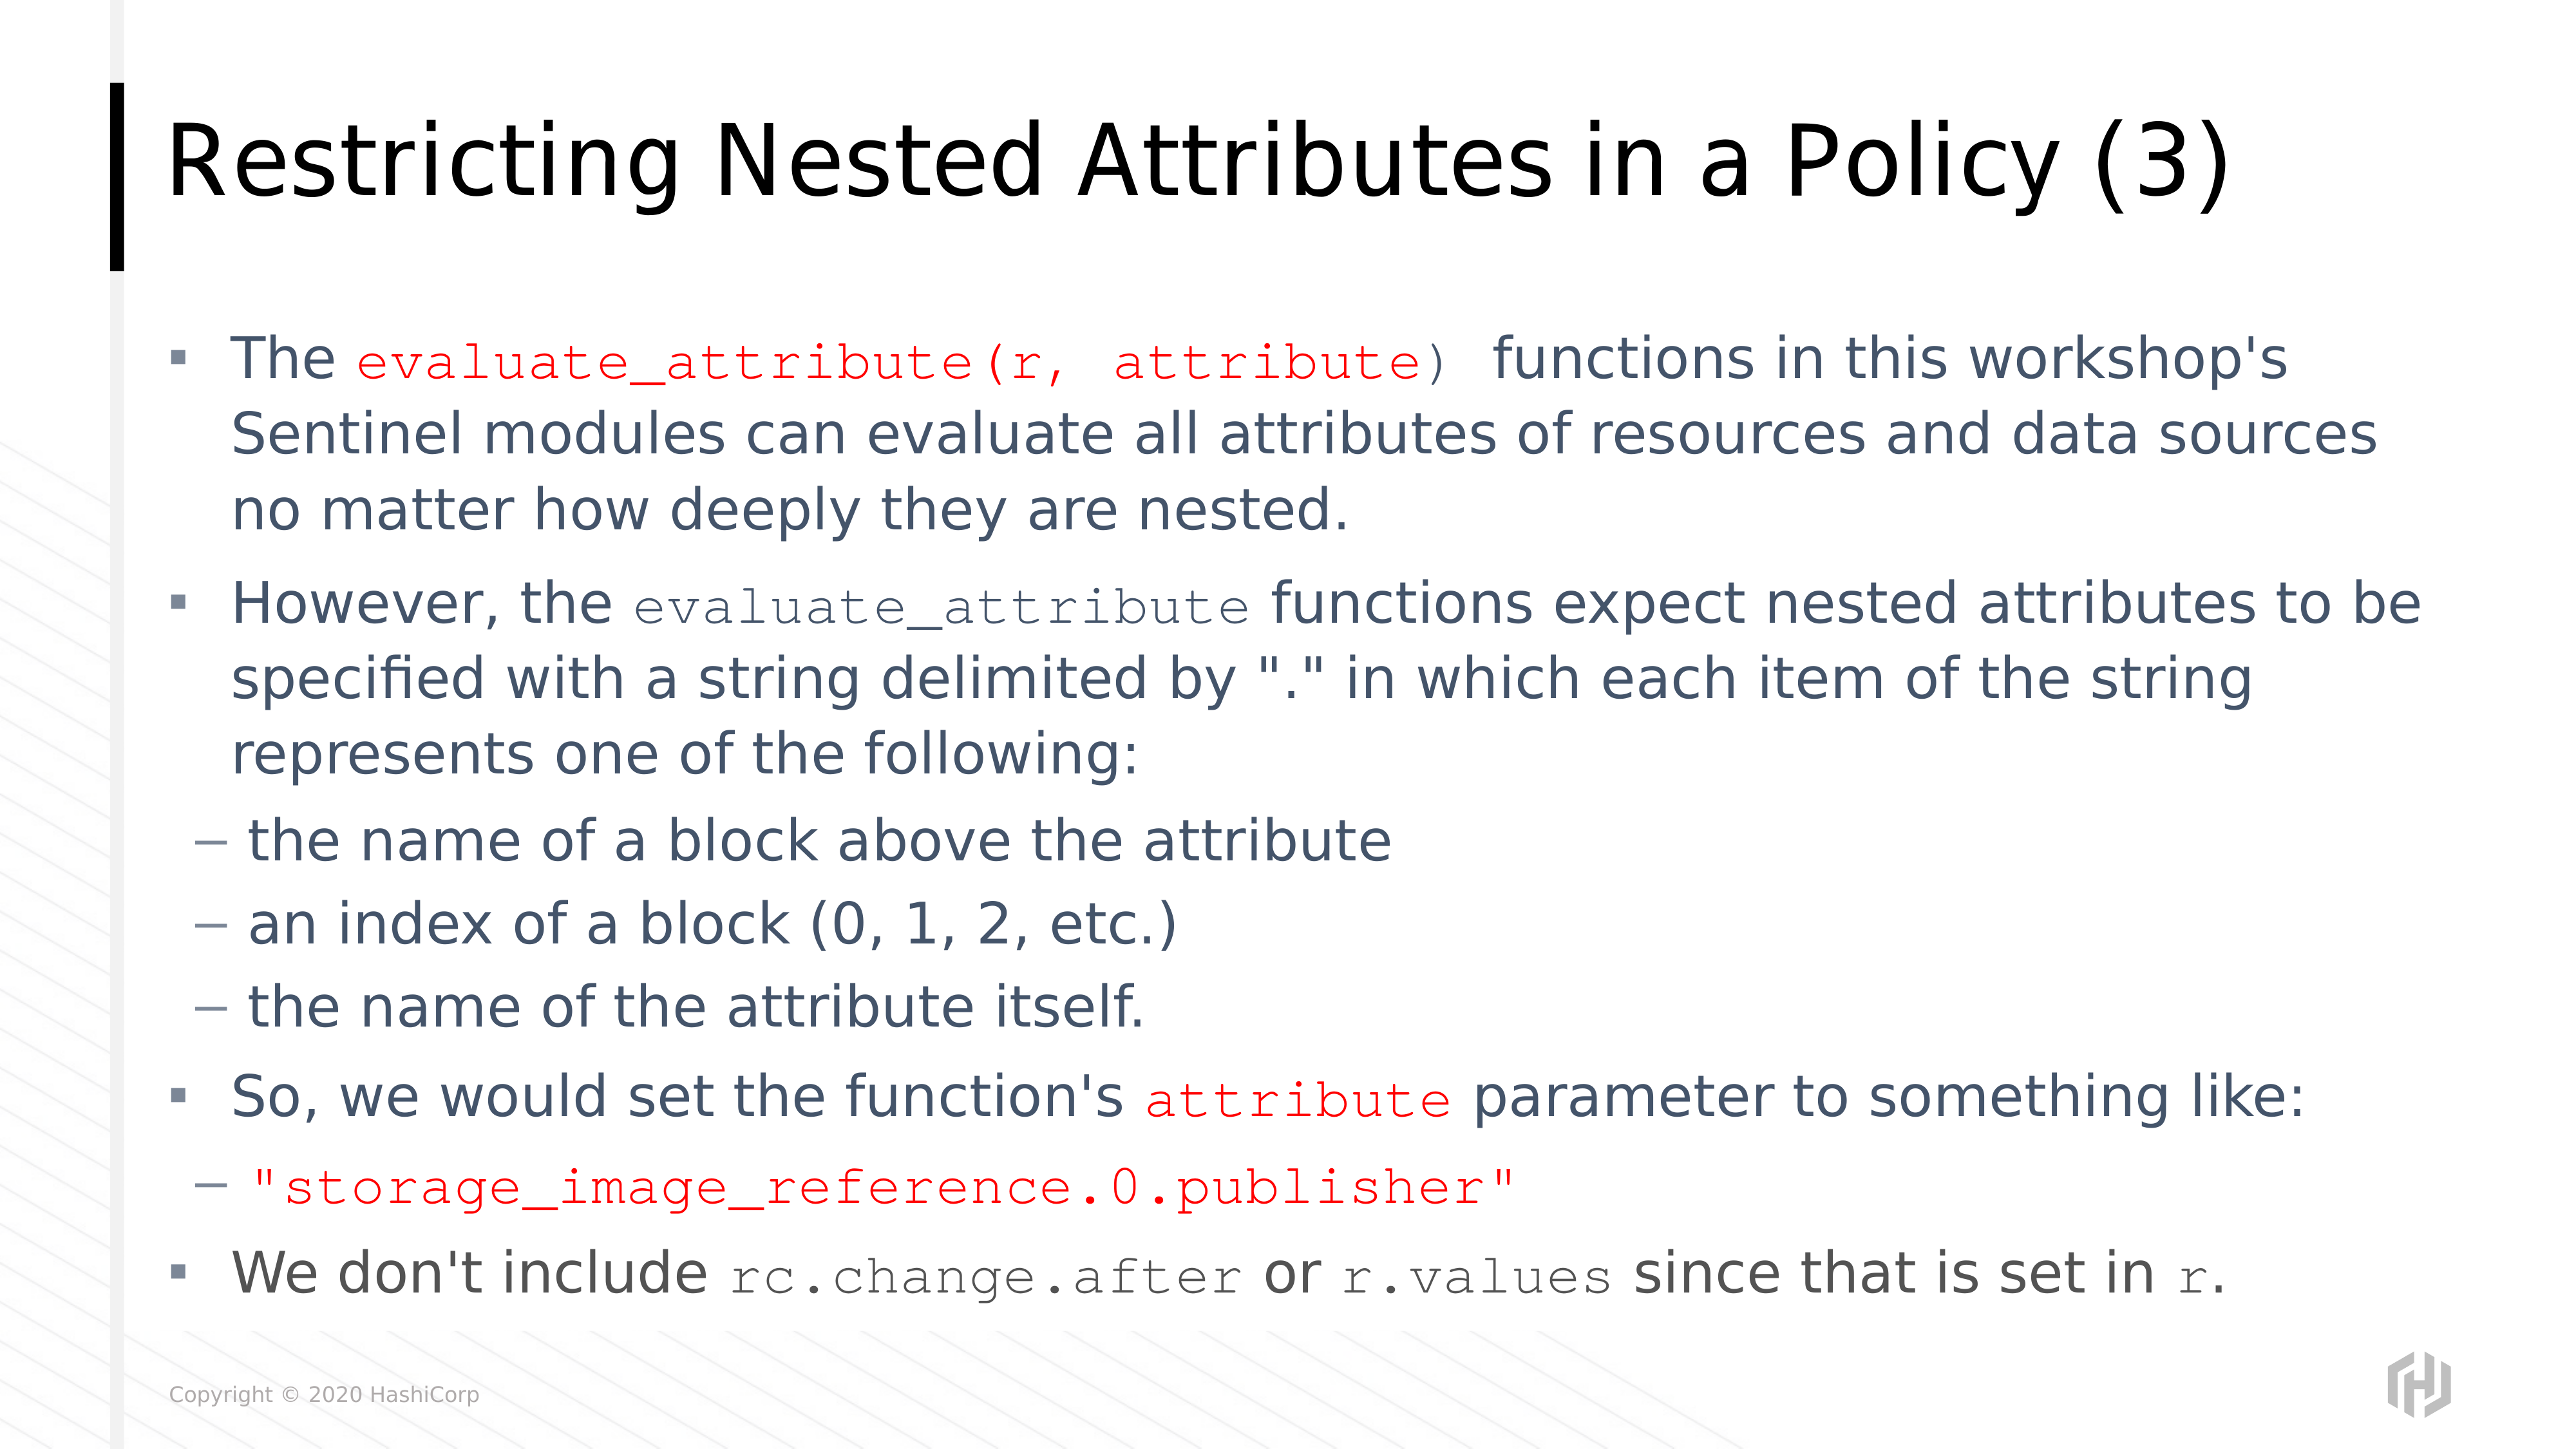

# Restricting Nested Attributes in a Policy (3)
The evaluate_attribute(r, attribute) functions in this workshop's Sentinel modules can evaluate all attributes of resources and data sources no matter how deeply they are nested.
However, the evaluate_attribute functions expect nested attributes to be specified with a string delimited by "." in which each item of the string represents one of the following:
the name of a block above the attribute
an index of a block (0, 1, 2, etc.)
the name of the attribute itself.
So, we would set the function's attribute parameter to something like:
"storage_image_reference.0.publisher"
We don't include rc.change.after or r.values since that is set in r.